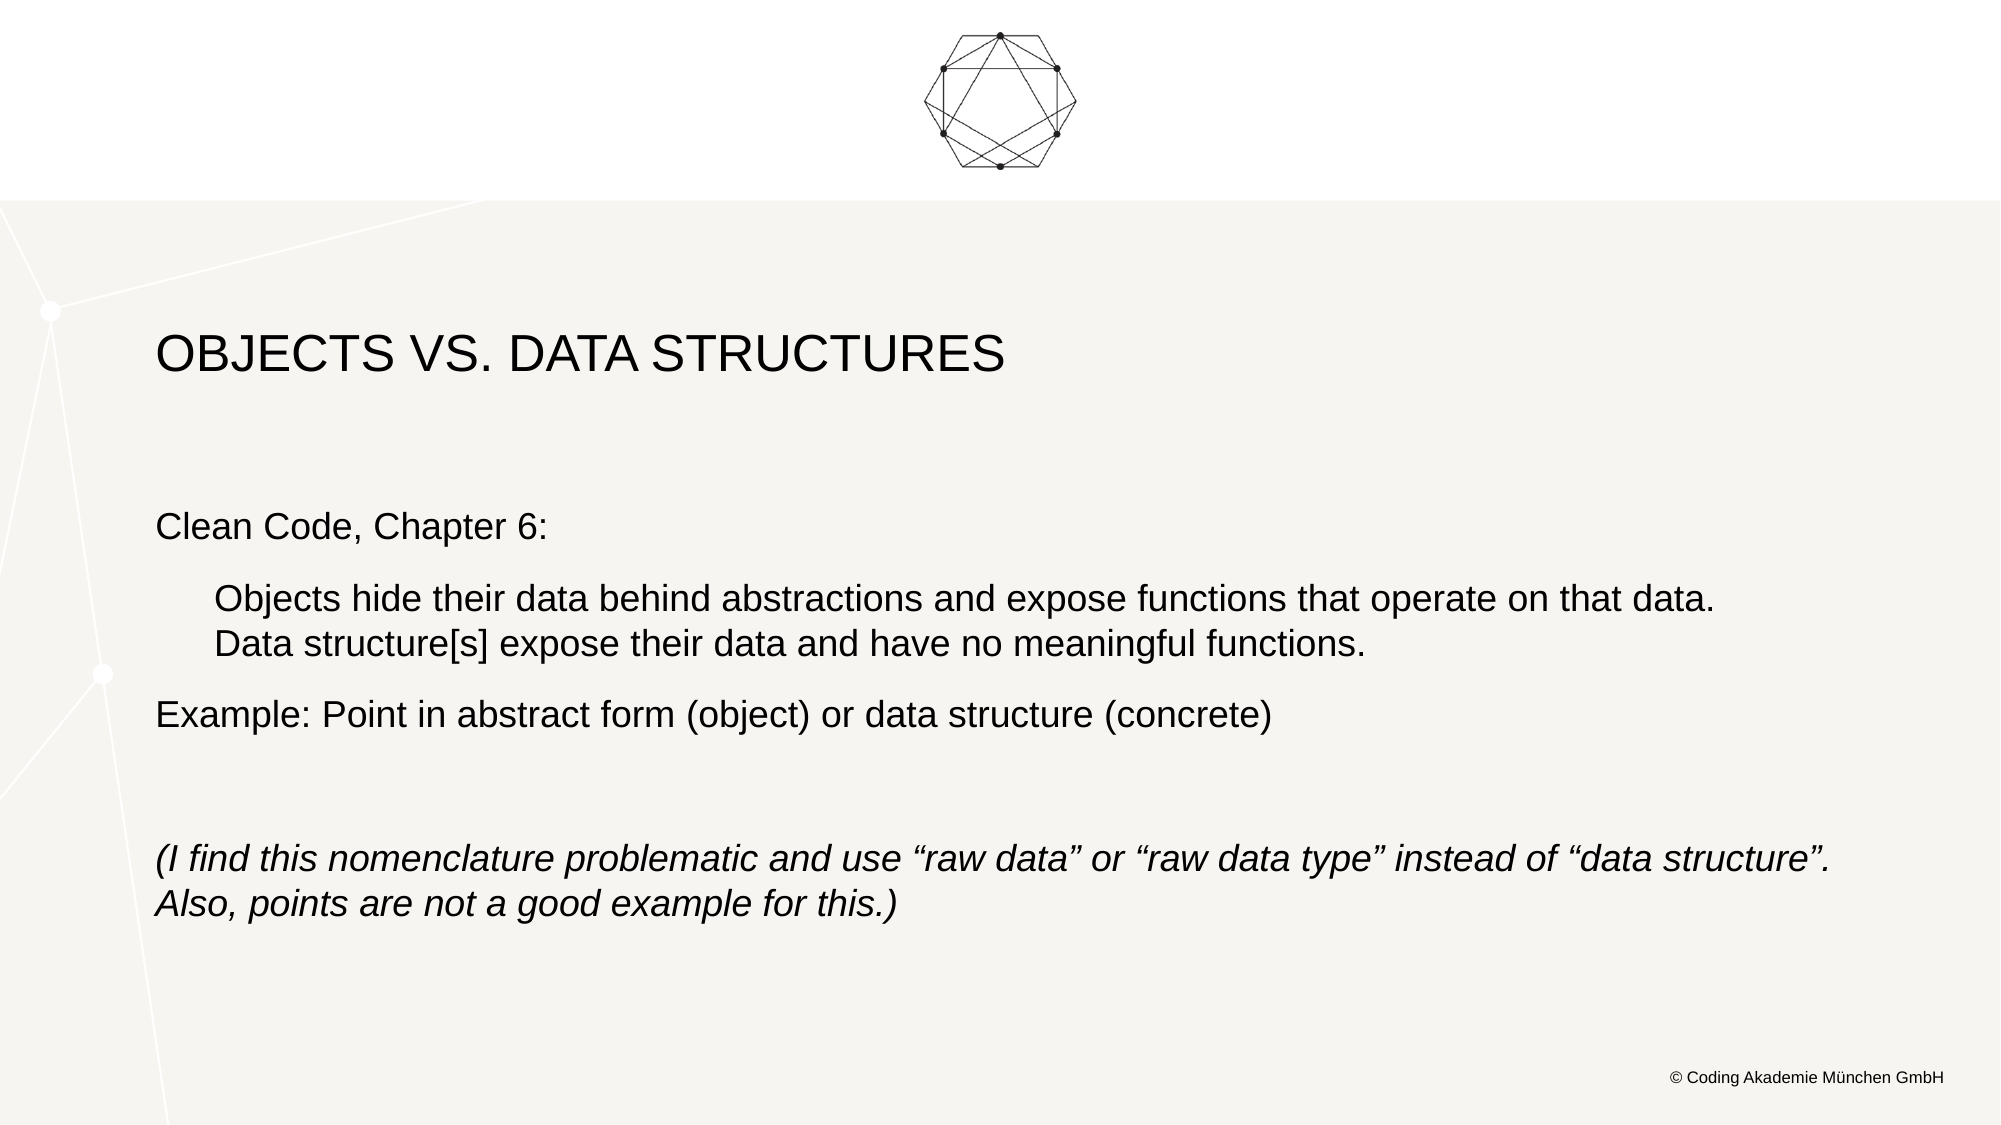

# Objects vs. Data Structures
Clean Code, Chapter 6:
Objects hide their data behind abstractions and expose functions that operate on that data.
Data structure[s] expose their data and have no meaningful functions.
Example: Point in abstract form (object) or data structure (concrete)

(I find this nomenclature problematic and use “raw data” or “raw data type” instead of “data structure”. Also, points are not a good example for this.)
© Coding Akademie München GmbH